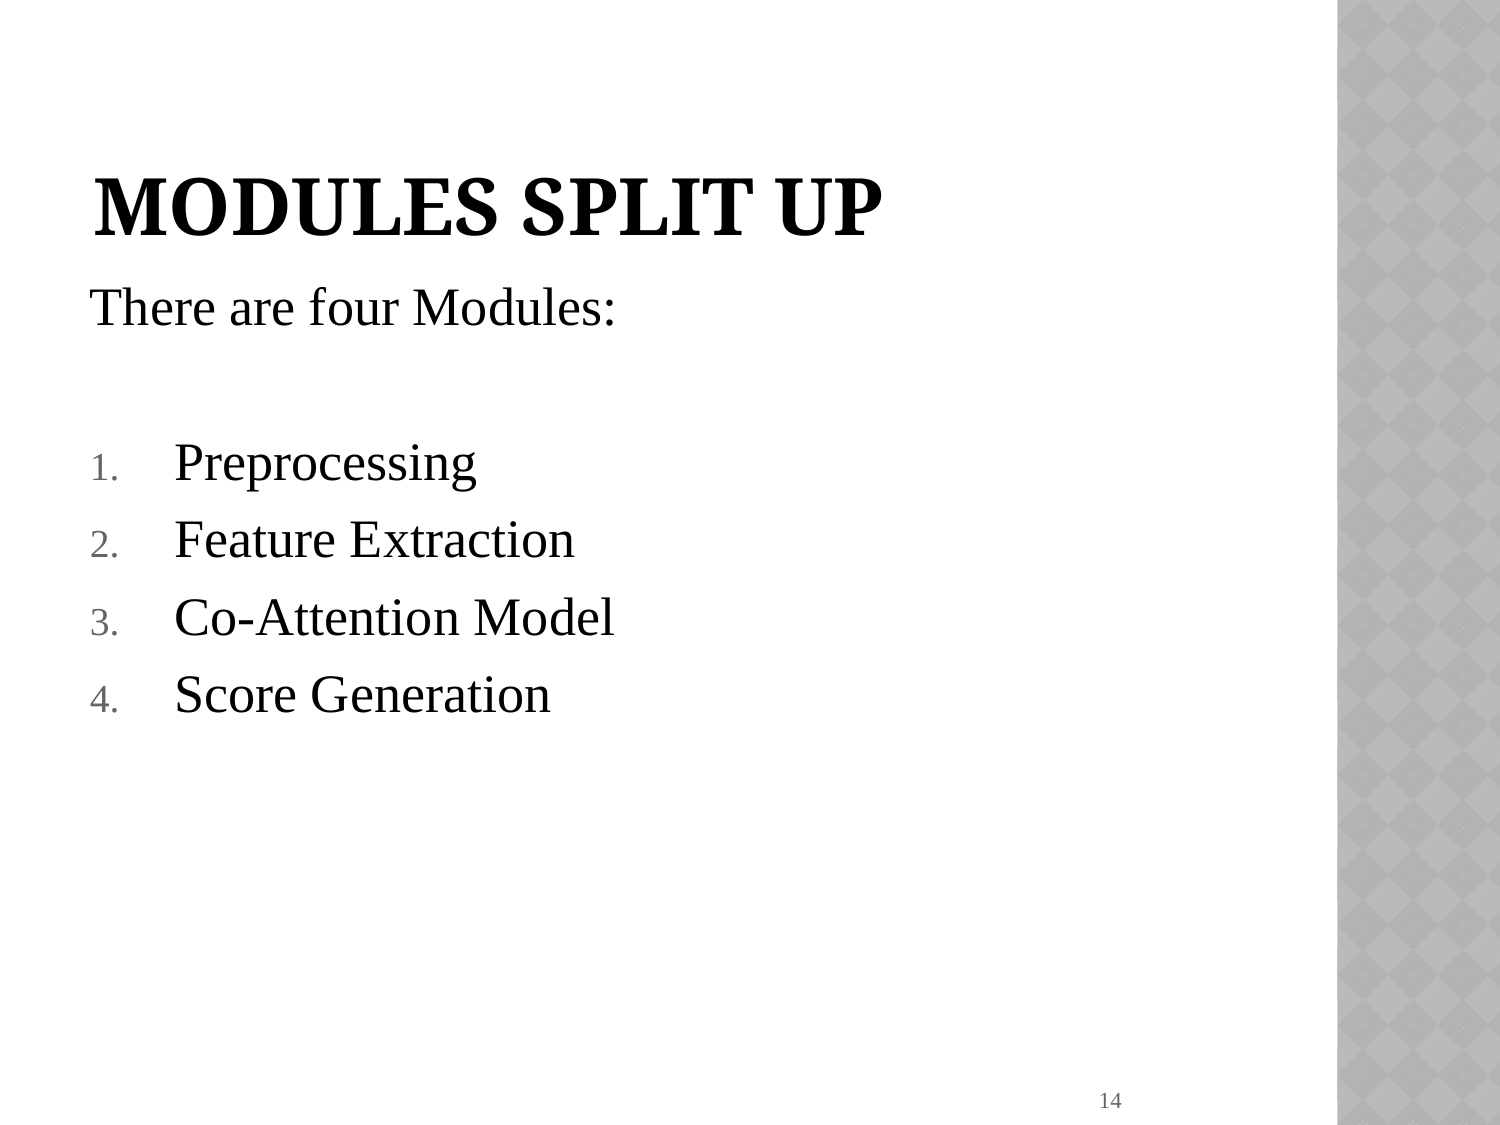

# Modules Split up
There are four Modules:

Preprocessing
Feature Extraction
Co-Attention Model
Score Generation

14